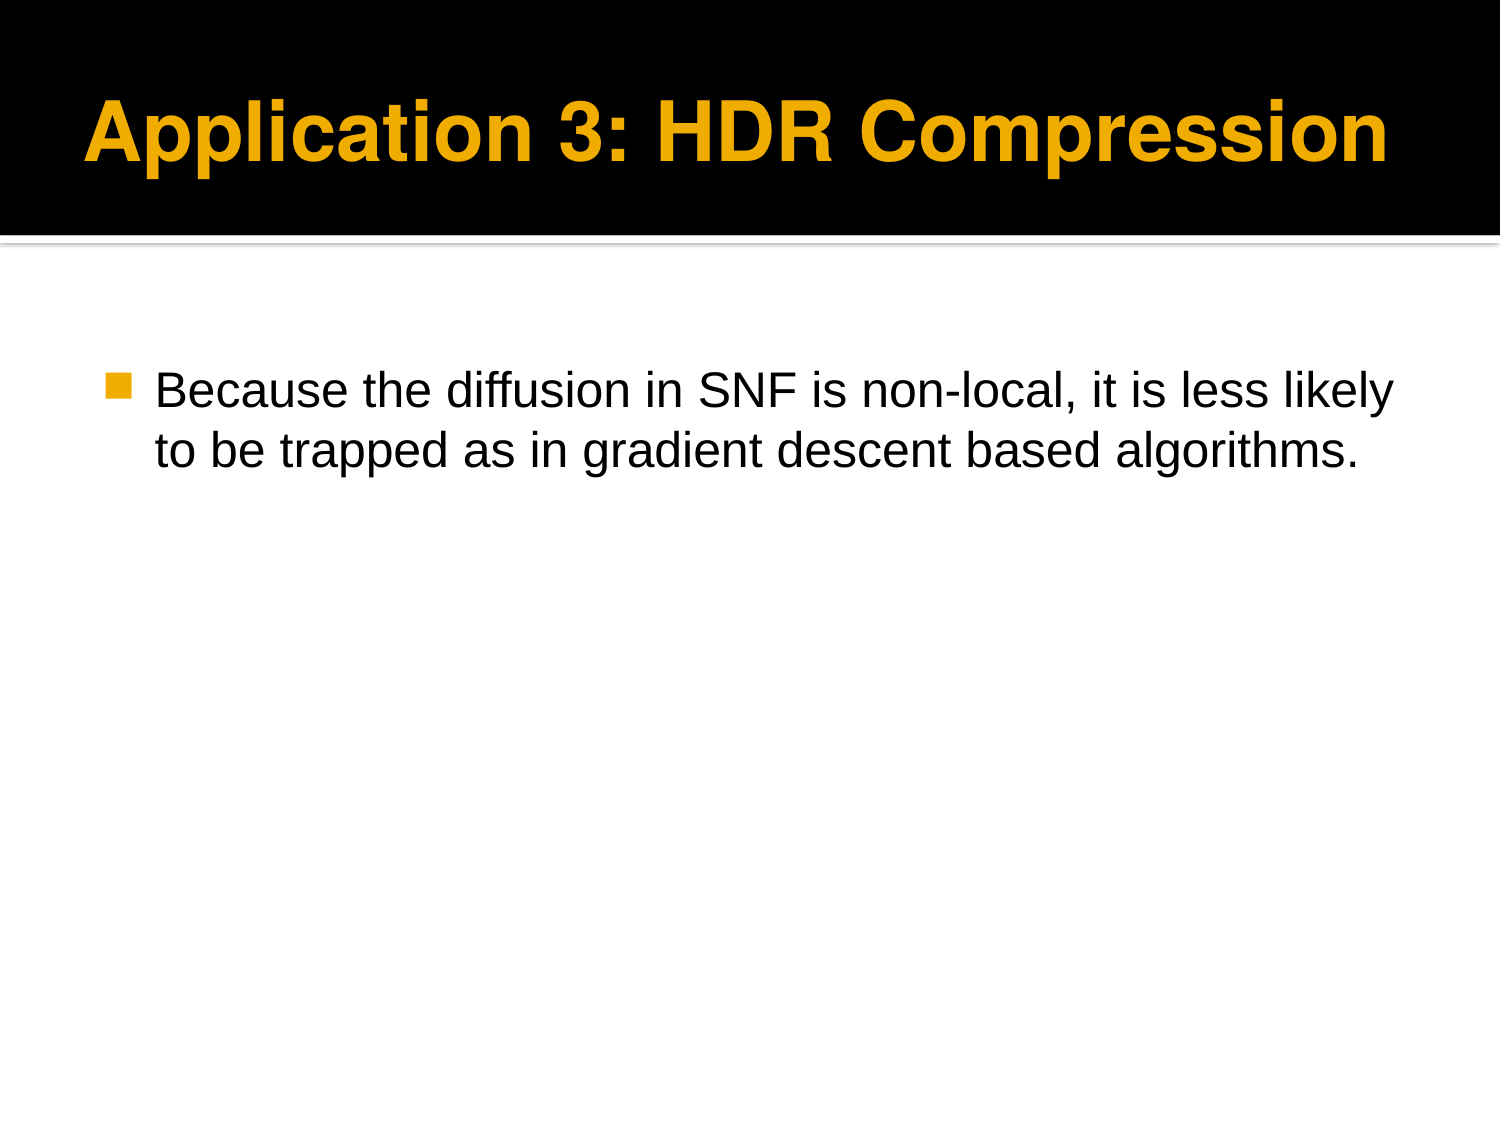

# Application 3: HDR Compression
Because the diffusion in SNF is non-local, it is less likely to be trapped as in gradient descent based algorithms.